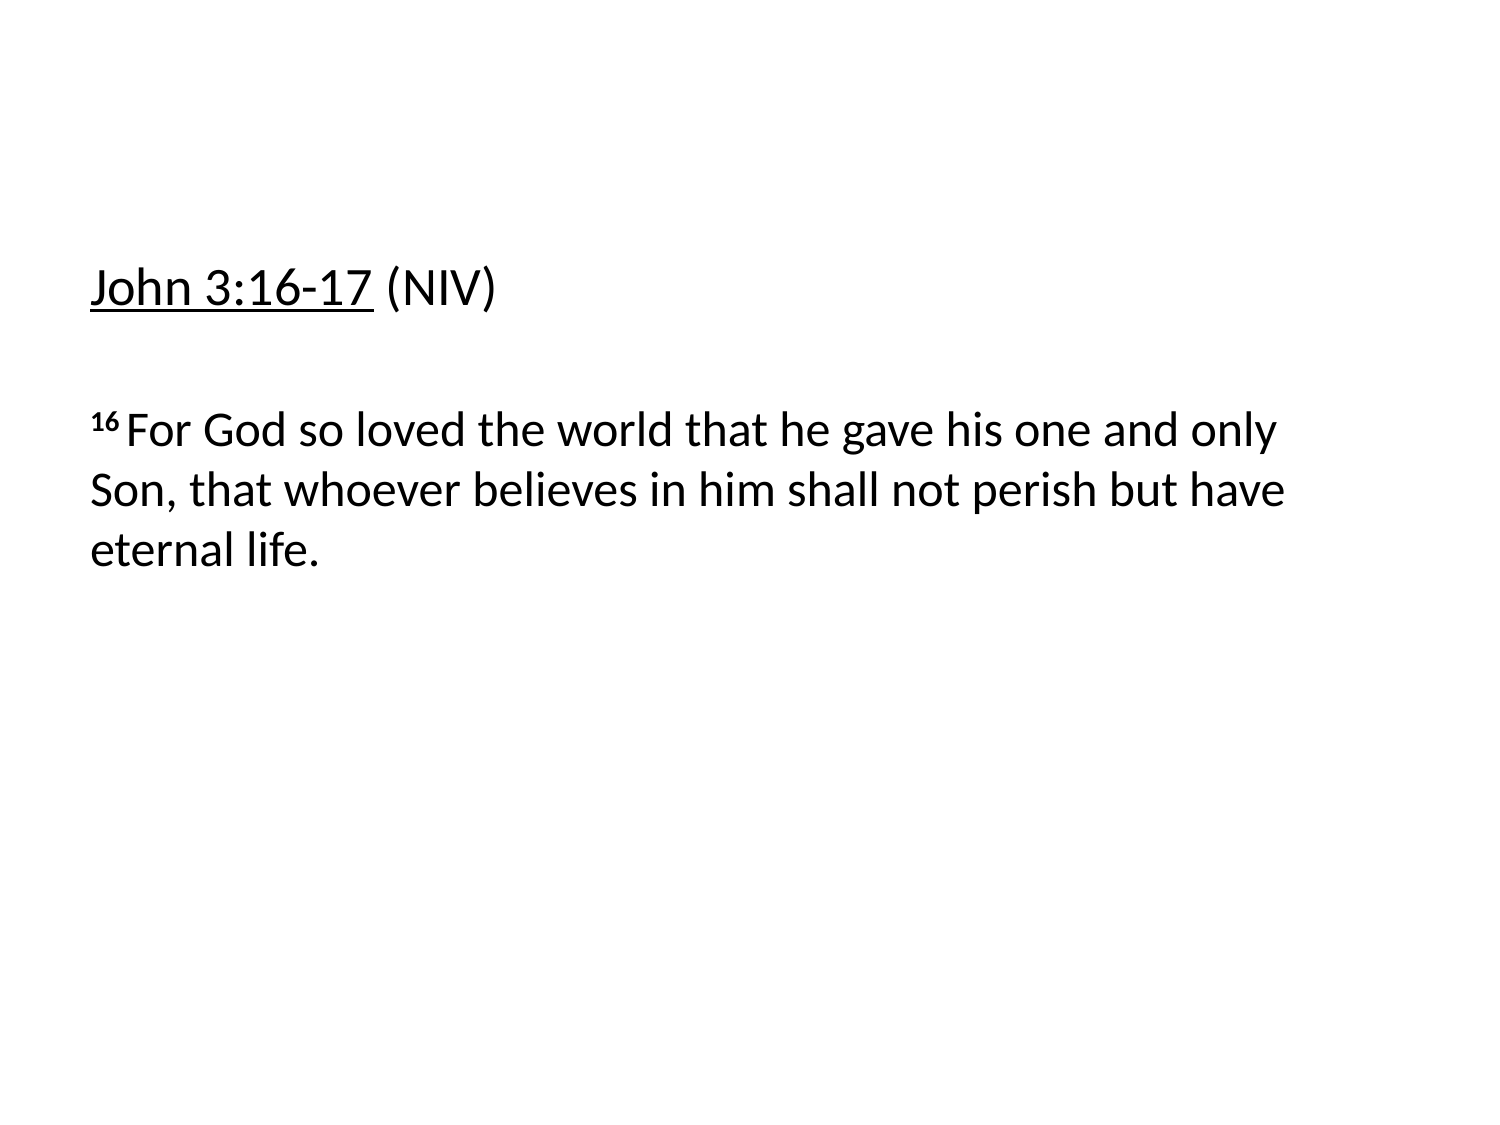

John 3:16-17 (NIV)

16 For God so loved the world that he gave his one and only Son, that whoever believes in him shall not perish but have eternal life.